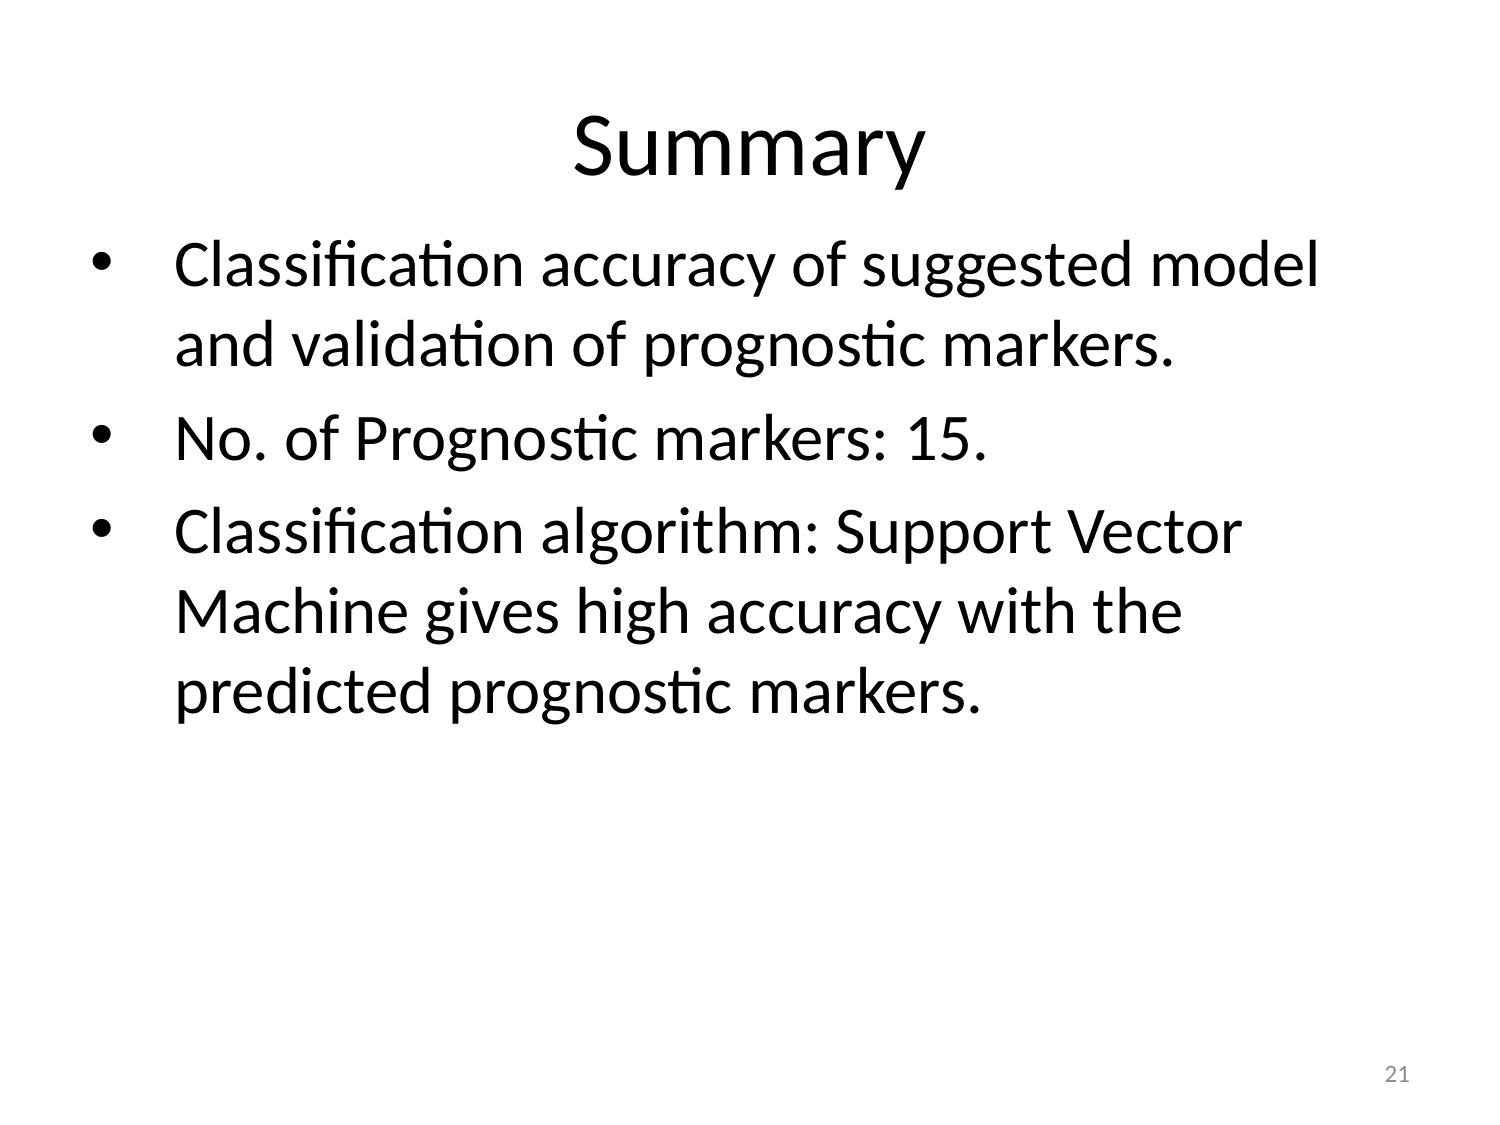

# Summary
Classification accuracy of suggested model and validation of prognostic markers.
No. of Prognostic markers: 15.
Classification algorithm: Support Vector Machine gives high accuracy with the predicted prognostic markers.

21